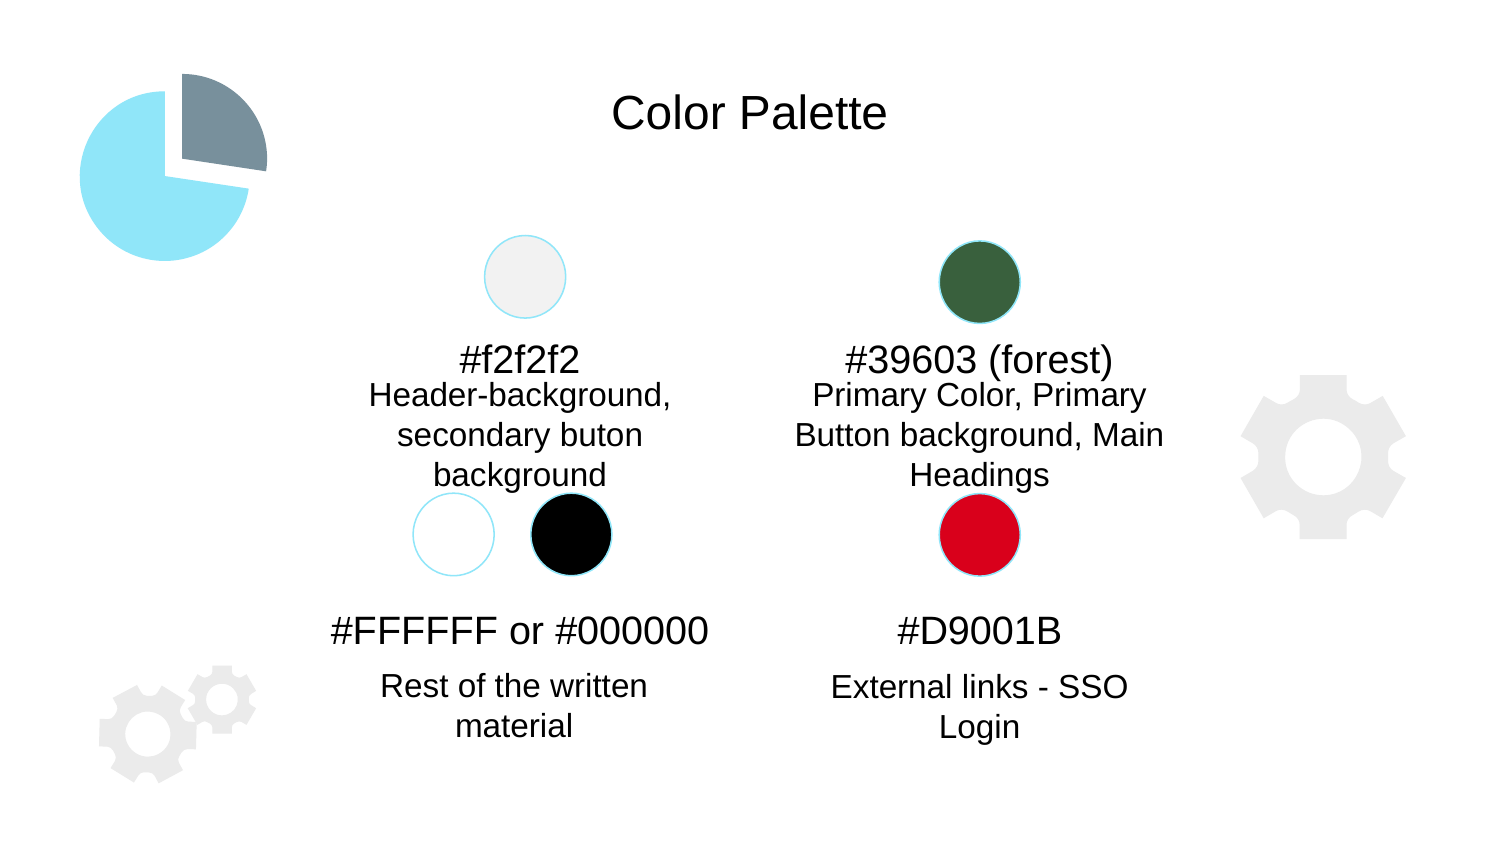

Color Palette

# #f2f2f2
#39603 (forest)
Header-background, secondary buton background
Primary Color, Primary Button background, Main Headings

#FFFFFF or #000000
#D9001B
Rest of the written material
External links - SSO Login